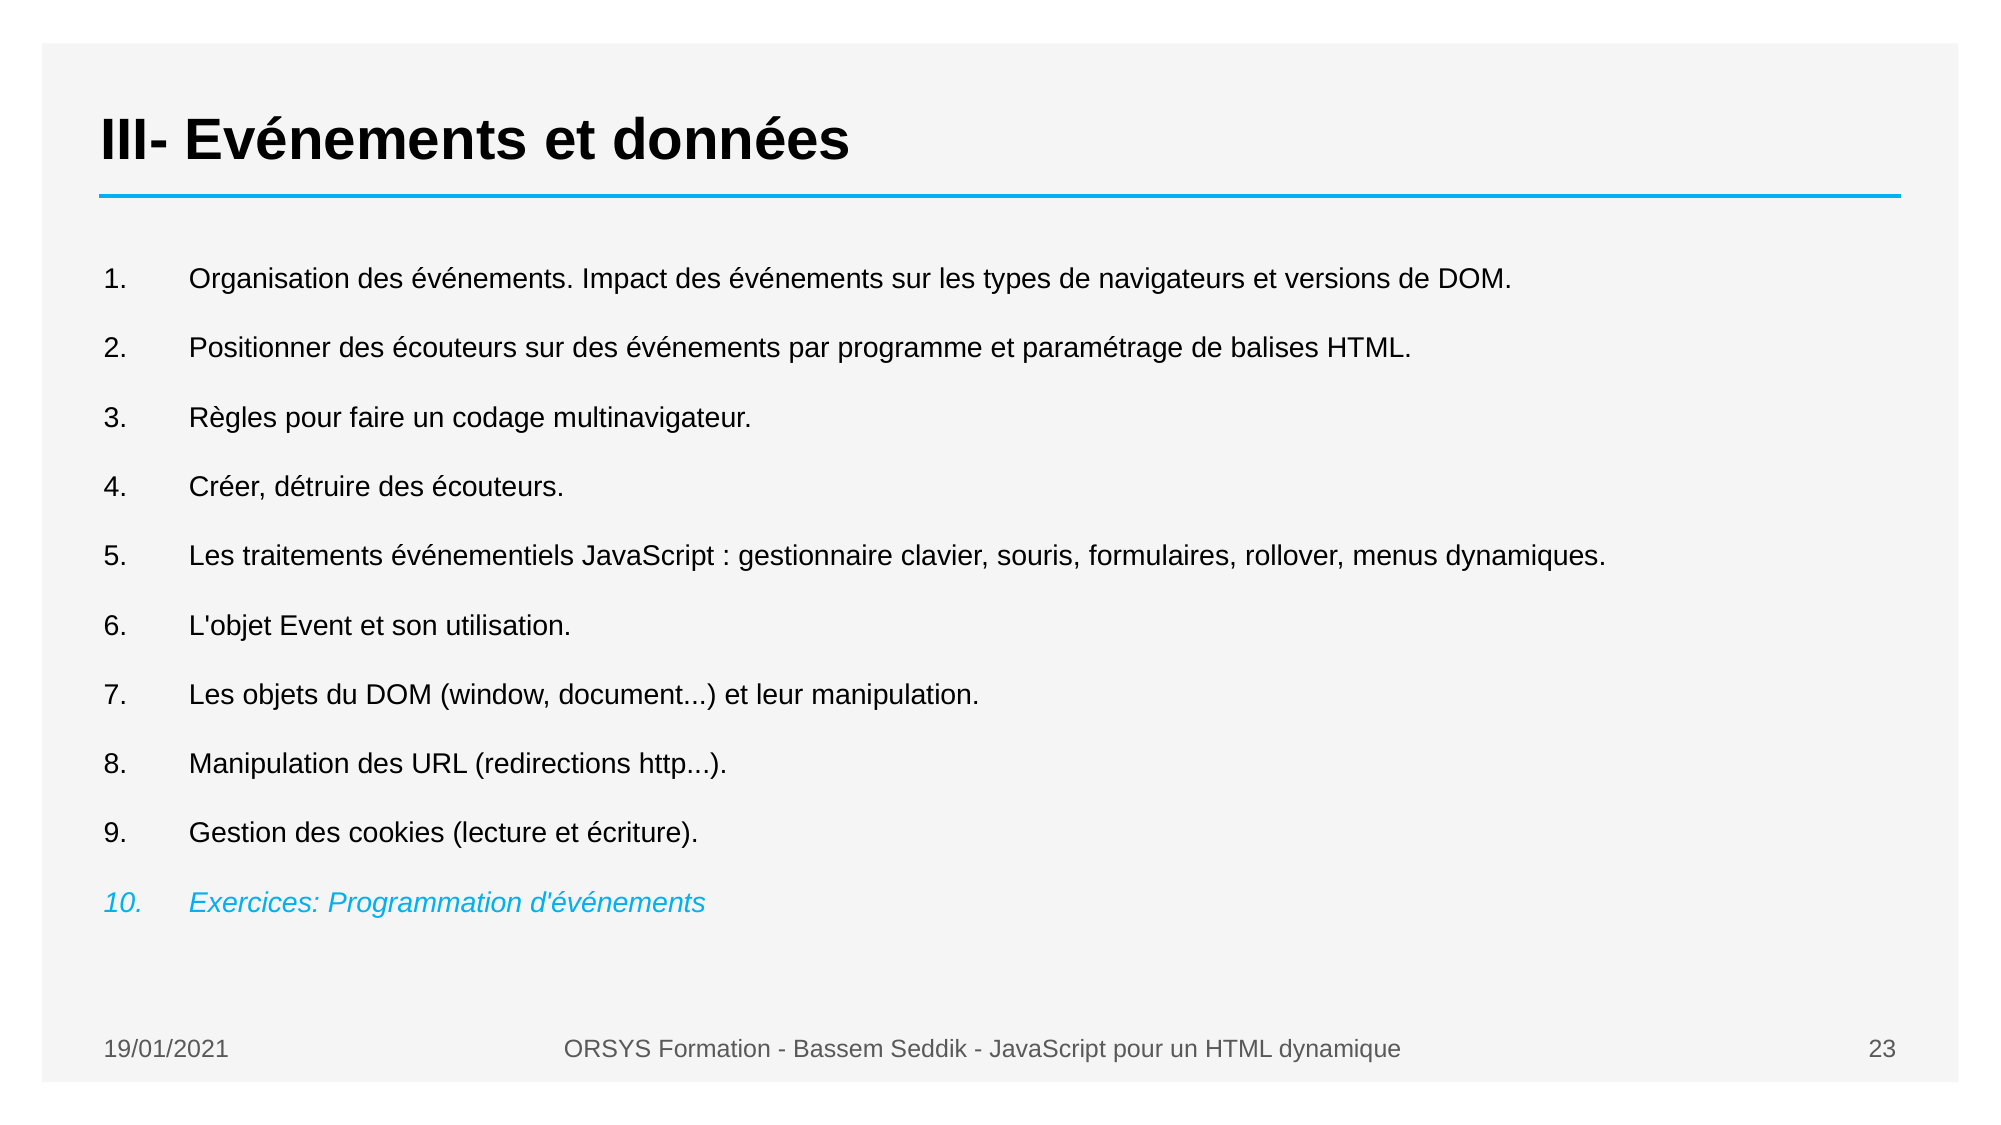

# III- Evénements et données
Organisation des événements. Impact des événements sur les types de navigateurs et versions de DOM.
Positionner des écouteurs sur des événements par programme et paramétrage de balises HTML.
Règles pour faire un codage multinavigateur.
Créer, détruire des écouteurs.
Les traitements événementiels JavaScript : gestionnaire clavier, souris, formulaires, rollover, menus dynamiques.
L'objet Event et son utilisation.
Les objets du DOM (window, document...) et leur manipulation.
Manipulation des URL (redirections http...).
Gestion des cookies (lecture et écriture).
Exercices: Programmation d'événements

19/01/2021
ORSYS Formation - Bassem Seddik - JavaScript pour un HTML dynamique
23